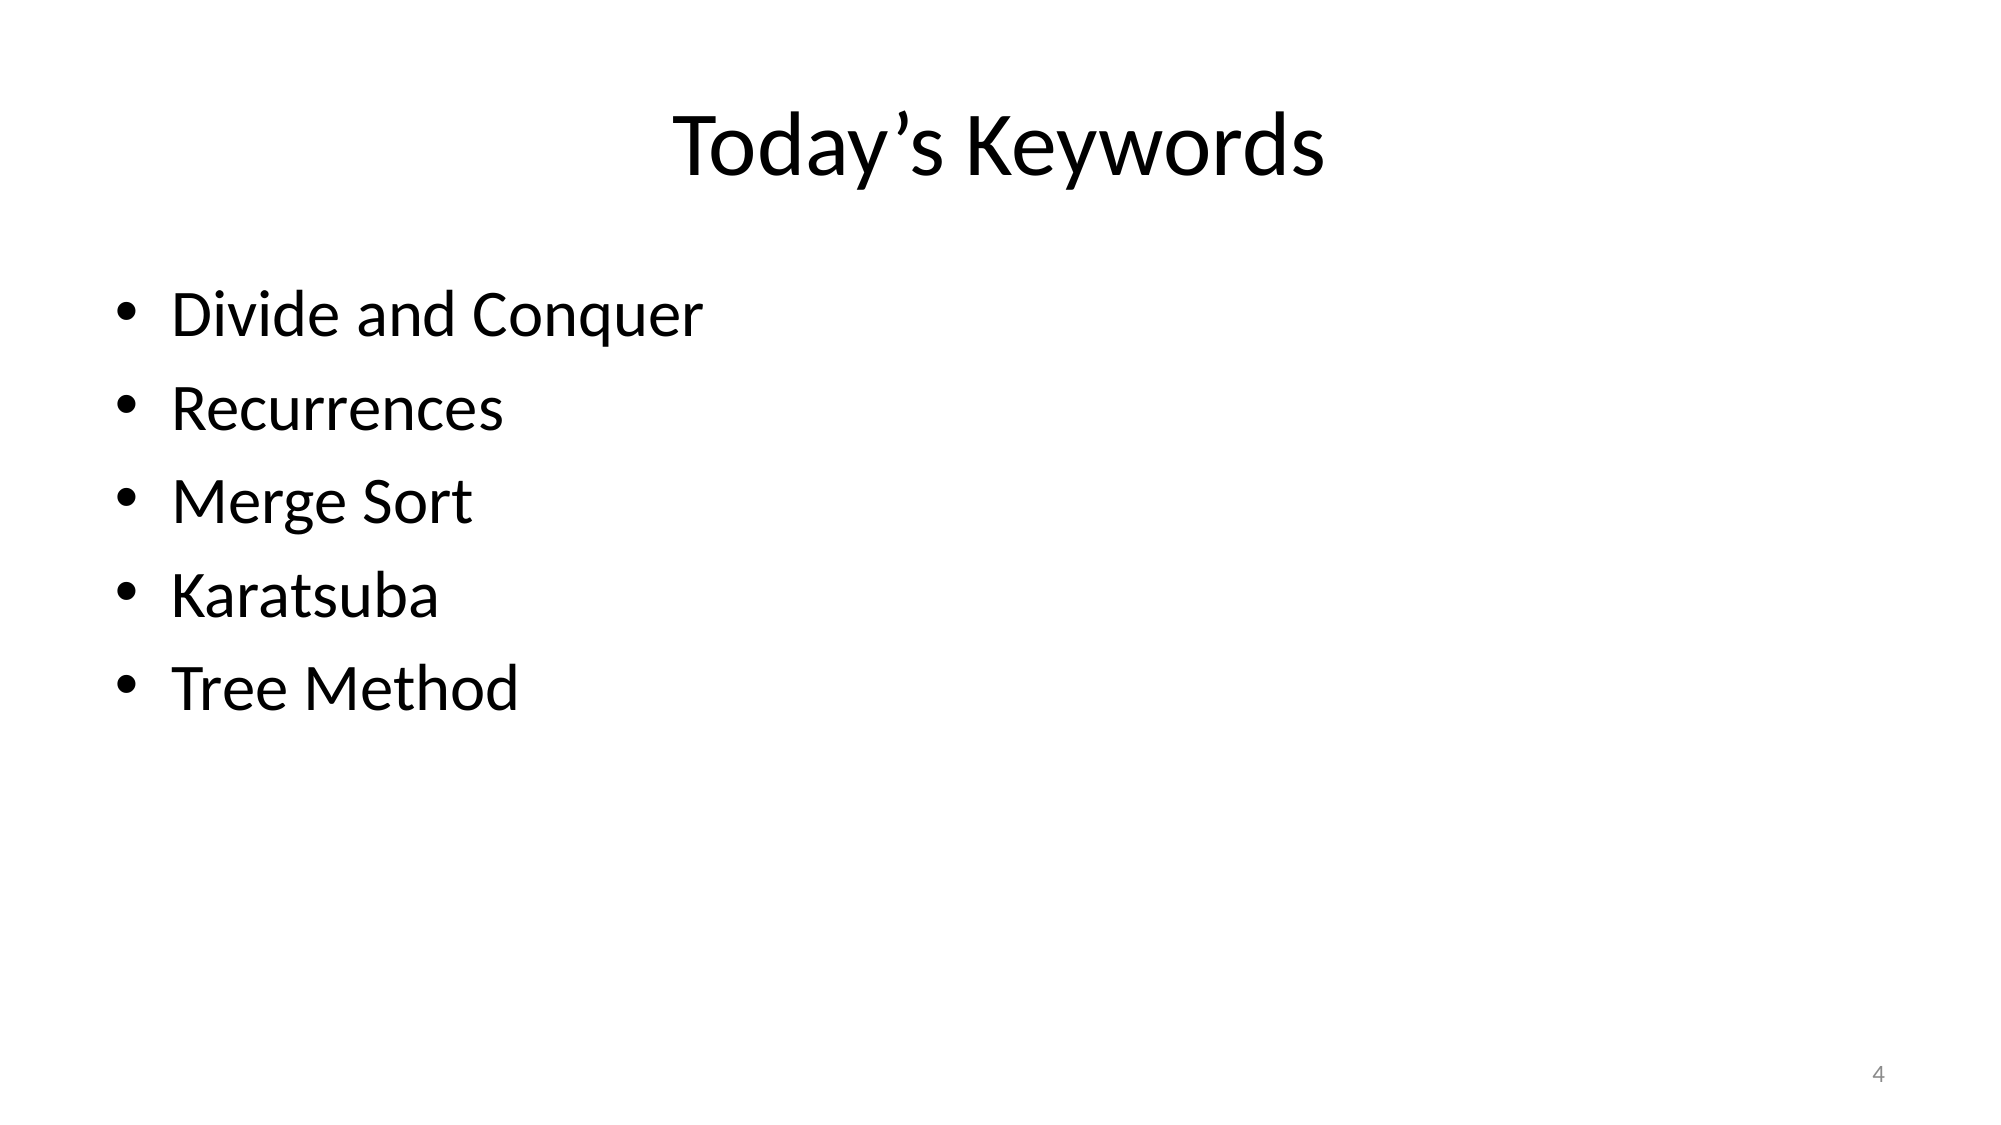

# Today’s Keywords
Divide and Conquer
Recurrences
Merge Sort
Karatsuba
Tree Method
4